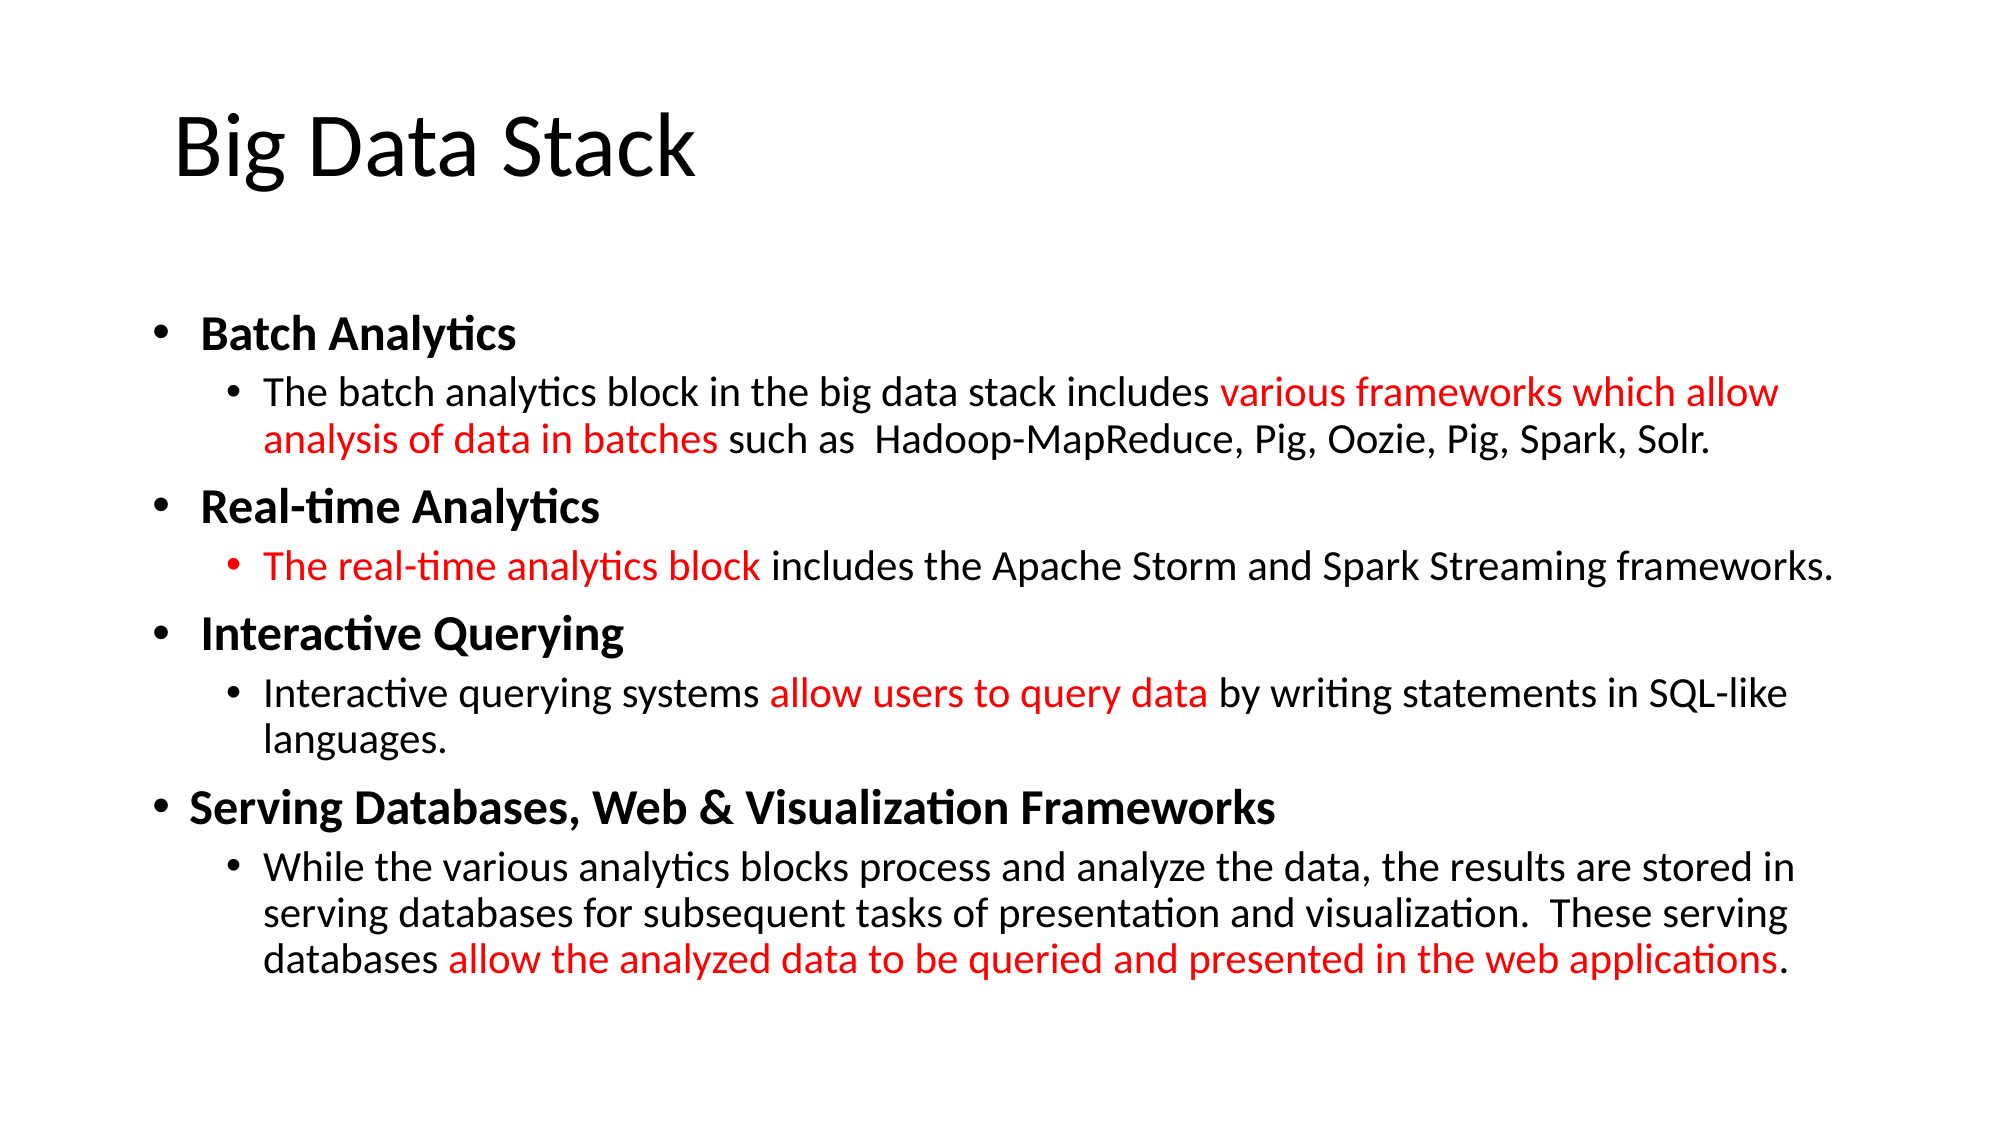

# Big Data Stack
 Batch Analytics
The batch analytics block in the big data stack includes various frameworks which allow analysis of data in batches such as  Hadoop-MapReduce, Pig, Oozie, Pig, Spark, Solr.
 Real-time Analytics
The real-time analytics block includes the Apache Storm and Spark Streaming frameworks.
 Interactive Querying
Interactive querying systems allow users to query data by writing statements in SQL-like languages.
Serving Databases, Web & Visualization Frameworks
While the various analytics blocks process and analyze the data, the results are stored in serving databases for subsequent tasks of presentation and visualization.  These serving databases allow the analyzed data to be queried and presented in the web applications.